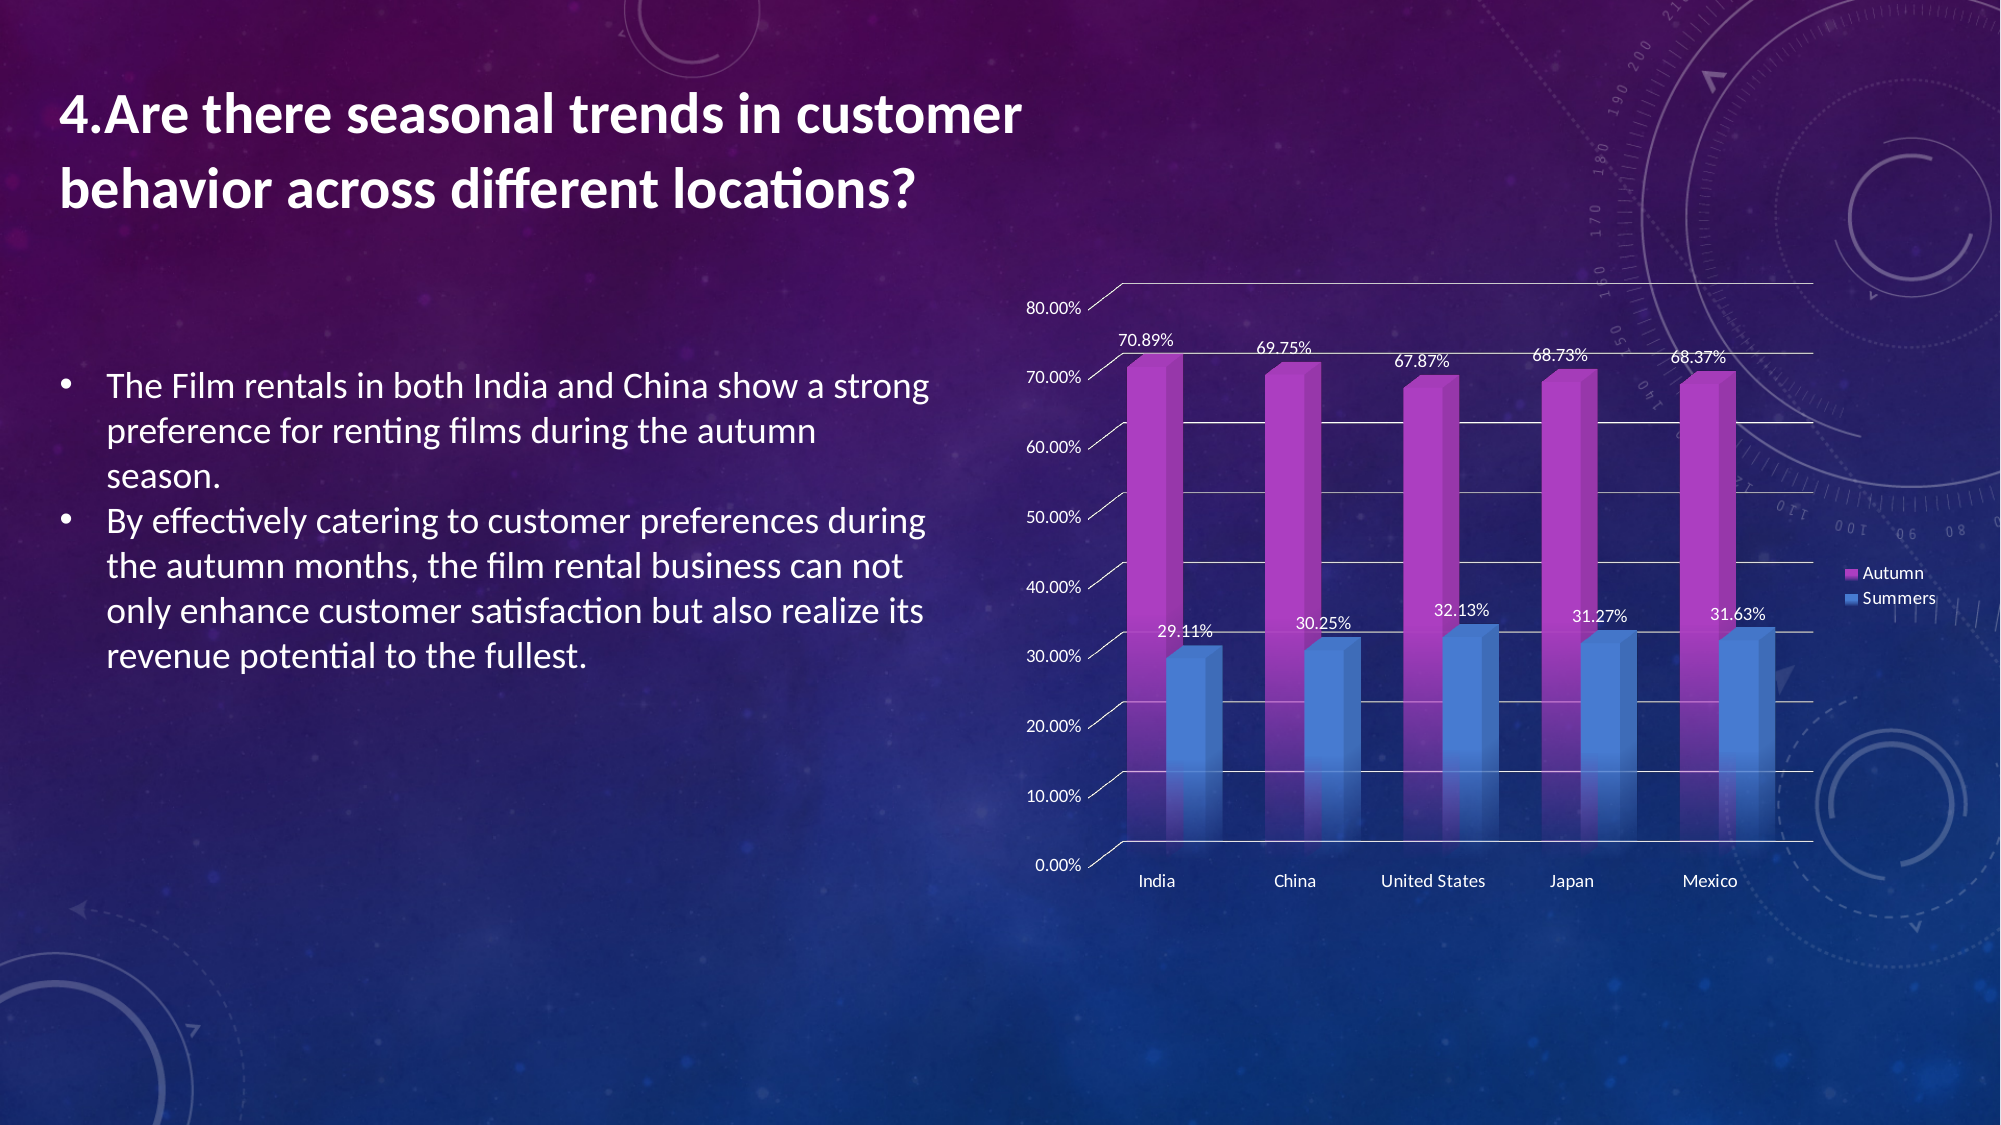

4.Are there seasonal trends in customer behavior across different locations?

[unsupported chart]

The Film rentals in both India and China show a strong preference for renting films during the autumn season.
By effectively catering to customer preferences during the autumn months, the film rental business can not only enhance customer satisfaction but also realize its revenue potential to the fullest.